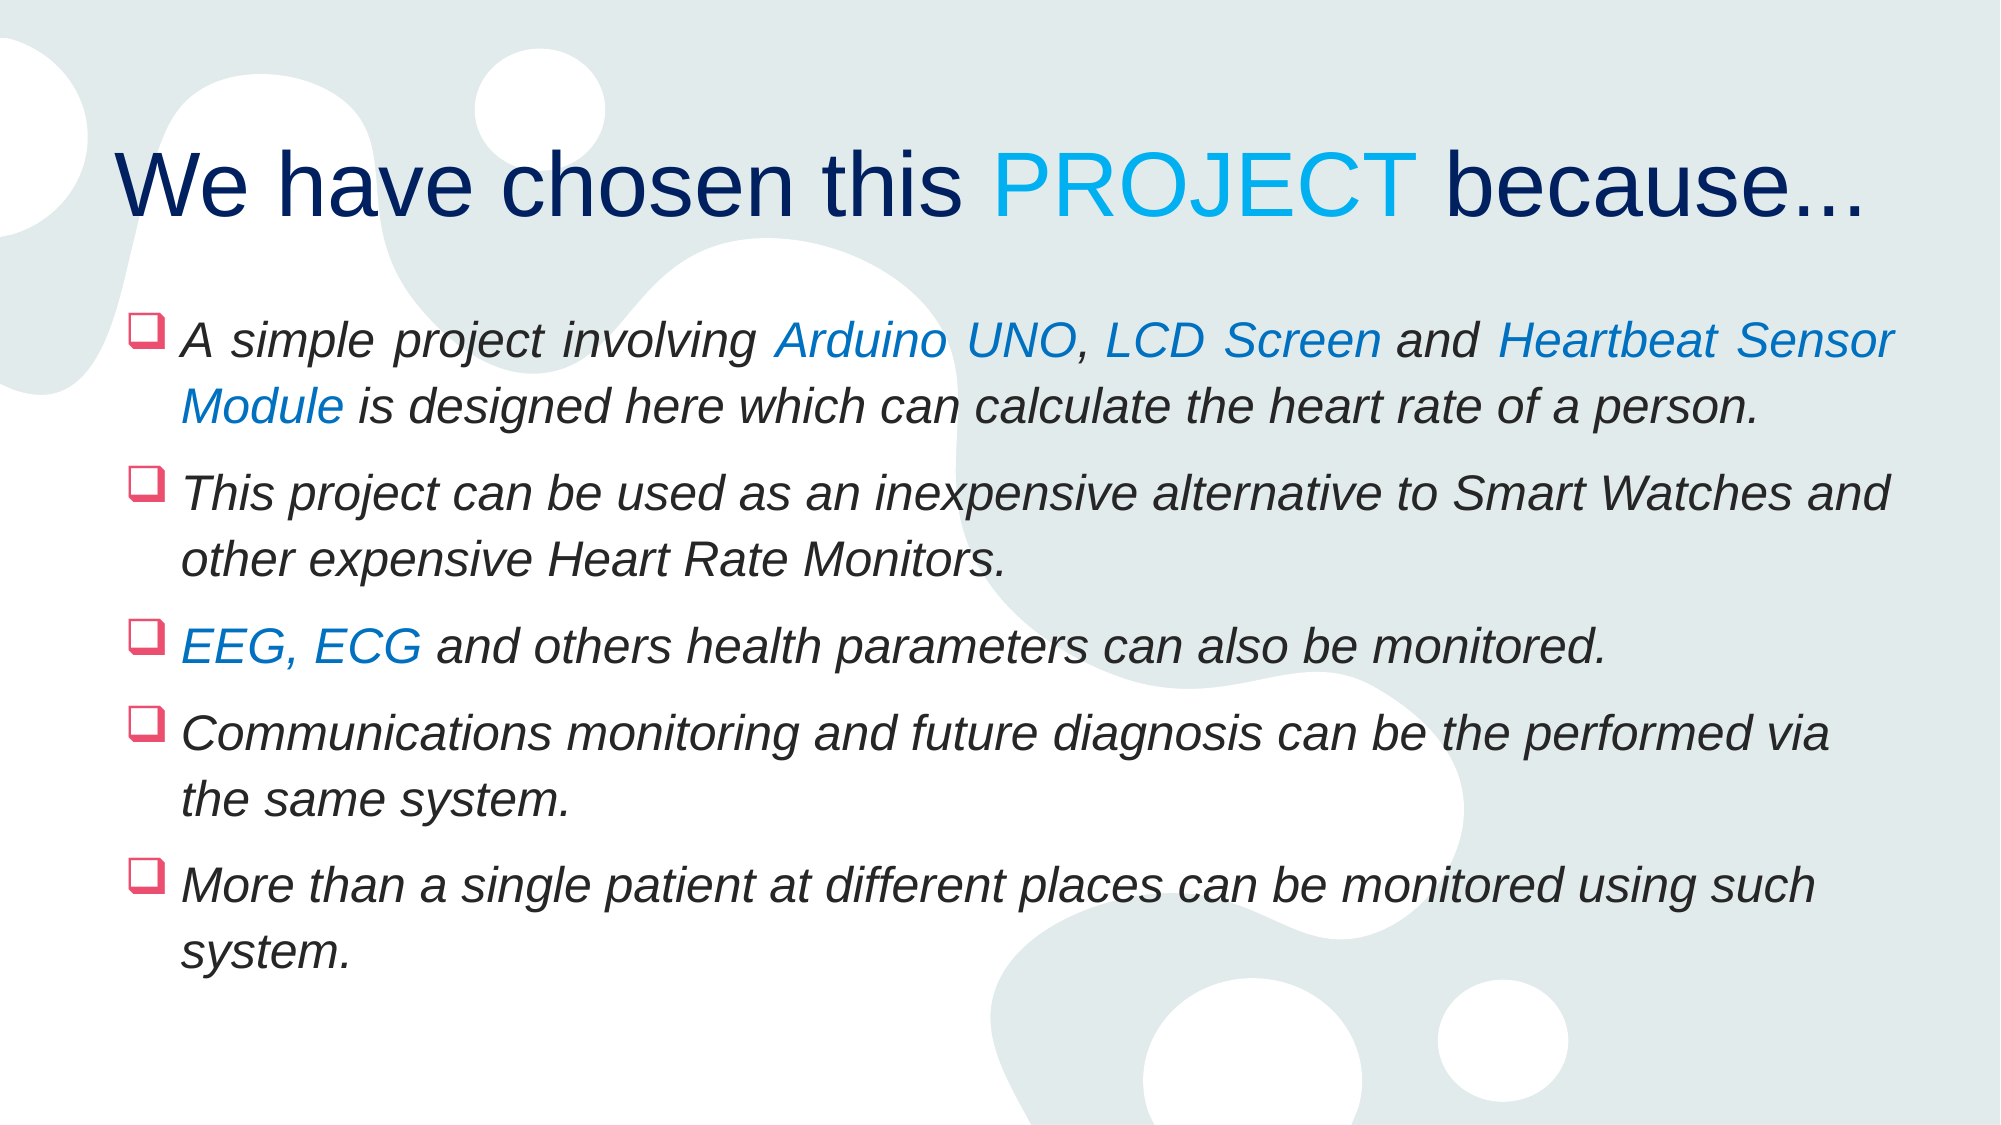

# We have chosen this PROJECT because...

A simple project involving Arduino UNO, LCD Screen and Heartbeat Sensor Module is designed here which can calculate the heart rate of a person.
This project can be used as an inexpensive alternative to Smart Watches and other expensive Heart Rate Monitors.
EEG, ECG and others health parameters can also be monitored.
Communications monitoring and future diagnosis can be the performed via the same system.
More than a single patient at different places can be monitored using such system.